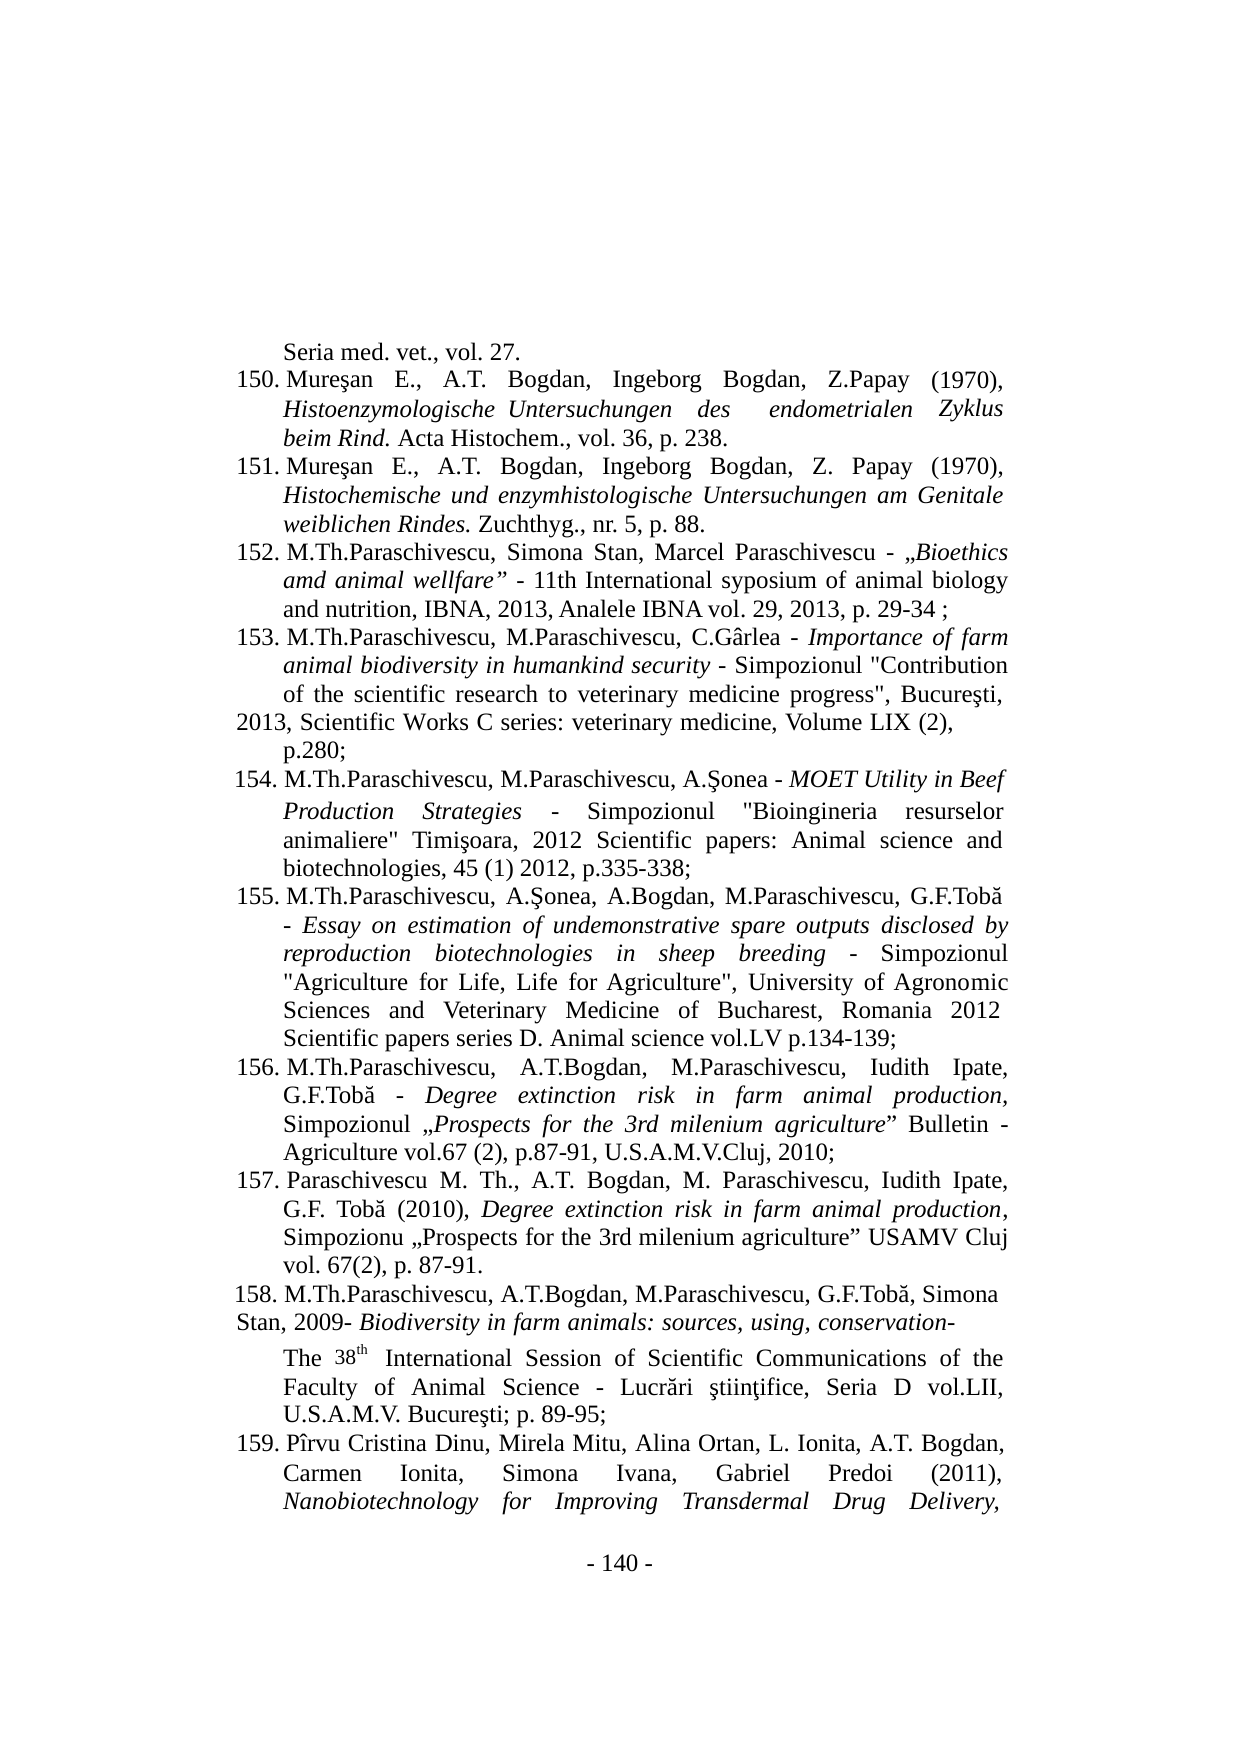

Seria med. vet., vol. 27.
150. Mureşan   E.,   A.T.   Bogdan,   Ingeborg   Bogdan,   Z.Papay
(1970),
Zyklus
Histoenzymologische  Untersuchungen    des
beim Rind. Acta Histochem., vol. 36, p. 238.
endometrialen
151. Mureşan  E.,  A.T.  Bogdan,  Ingeborg  Bogdan,  Z.  Papay
(1970),
Histochemische und enzymhistologische Untersuchungen am Genitale
weiblichen Rindes. Zuchthyg., nr. 5, p. 88.
152. M.Th.Paraschivescu, Simona Stan, Marcel Paraschivescu - „Bioethics amd animal wellfare” - 11th International syposium of animal biology and nutrition, IBNA, 2013, Analele IBNA vol. 29, 2013, p. 29-34 ;
153. M.Th.Paraschivescu, M.Paraschivescu, C.Gârlea - Importance of farm animal biodiversity in humankind security - Simpozionul "Contribution of the scientific research to veterinary medicine progress", Bucureşti,
2013, Scientific Works C series: veterinary medicine, Volume LIX (2), p.280;
154. M.Th.Paraschivescu, M.Paraschivescu, A.Şonea - MOET Utility in Beef
Production    Strategies
-
Simpozionul
"Bioingineria
resurselor
animaliere"  Timişoara,  2012  Scientific  papers:  Animal  science  and
biotechnologies, 45 (1) 2012, p.335-338;
155. M.Th.Paraschivescu, A.Şonea, A.Bogdan, M.Paraschivescu, G.F.Tobă
- Essay on estimation of undemonstrative spare outputs disclosed by reproduction biotechnologies in sheep breeding - Simpozionul "Agriculture for Life, Life for Agriculture", University of Agronomic Sciences  and  Veterinary  Medicine  of  Bucharest,  Romania  2012
Scientific papers series D. Animal science vol.LV p.134-139;
156. M.Th.Paraschivescu,   A.T.Bogdan,   M.Paraschivescu,   Iudith   Ipate, G.F.Tobă - Degree extinction risk in farm animal production, Simpozionul „Prospects for the 3rd milenium agriculture” Bulletin - Agriculture vol.67 (2), p.87-91, U.S.A.M.V.Cluj, 2010;
157. Paraschivescu M. Th., A.T. Bogdan, M. Paraschivescu, Iudith Ipate, G.F. Tobă (2010), Degree extinction risk in farm animal production, Simpozionu „Prospects for the 3rd milenium agriculture” USAMV Cluj vol. 67(2), p. 87-91.
158. M.Th.Paraschivescu, A.T.Bogdan, M.Paraschivescu, G.F.Tobă, Simona
Stan, 2009- Biodiversity in farm animals: sources, using, conservation-
38th
The
International  Session  of  Scientific  Communications  of  the
Faculty  of  Animal  Science  -  Lucrări  ştiinţifice,  Seria  D  vol.LII,
U.S.A.M.V. Bucureşti; p. 89-95;
159. Pîrvu Cristina Dinu, Mirela Mitu, Alina Ortan, L. Ionita, A.T. Bogdan,
Carmen
Ionita,      Simona
Ivana,
Gabriel      Predoi      (2011),
Nanobiotechnology   for   Improving   Transdermal   Drug   Delivery,
- 140 -